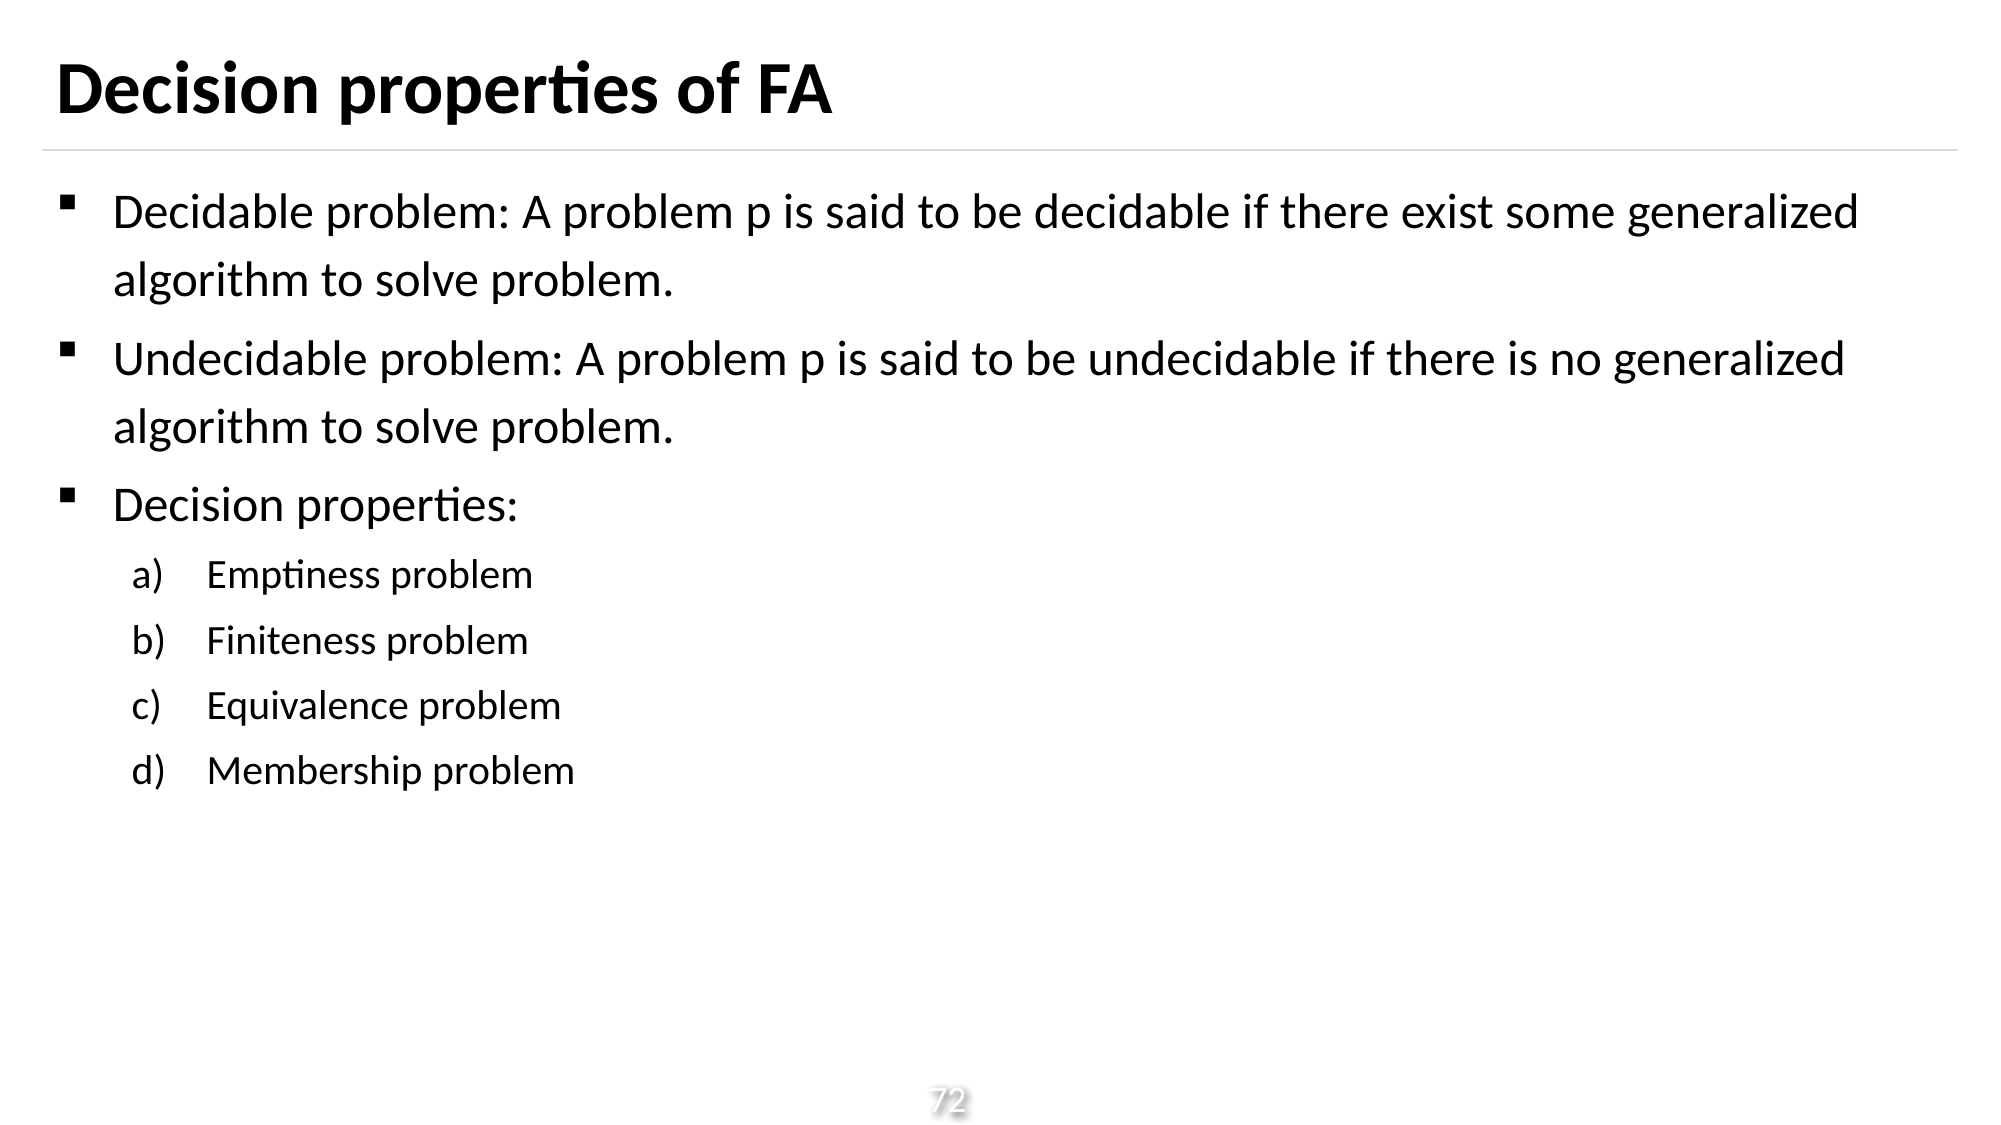

# Decision properties of FA
Decidable problem: A problem p is said to be decidable if there exist some generalized algorithm to solve problem.
Undecidable problem: A problem p is said to be undecidable if there is no generalized algorithm to solve problem.
Decision properties:
Emptiness problem
Finiteness problem
Equivalence problem
Membership problem